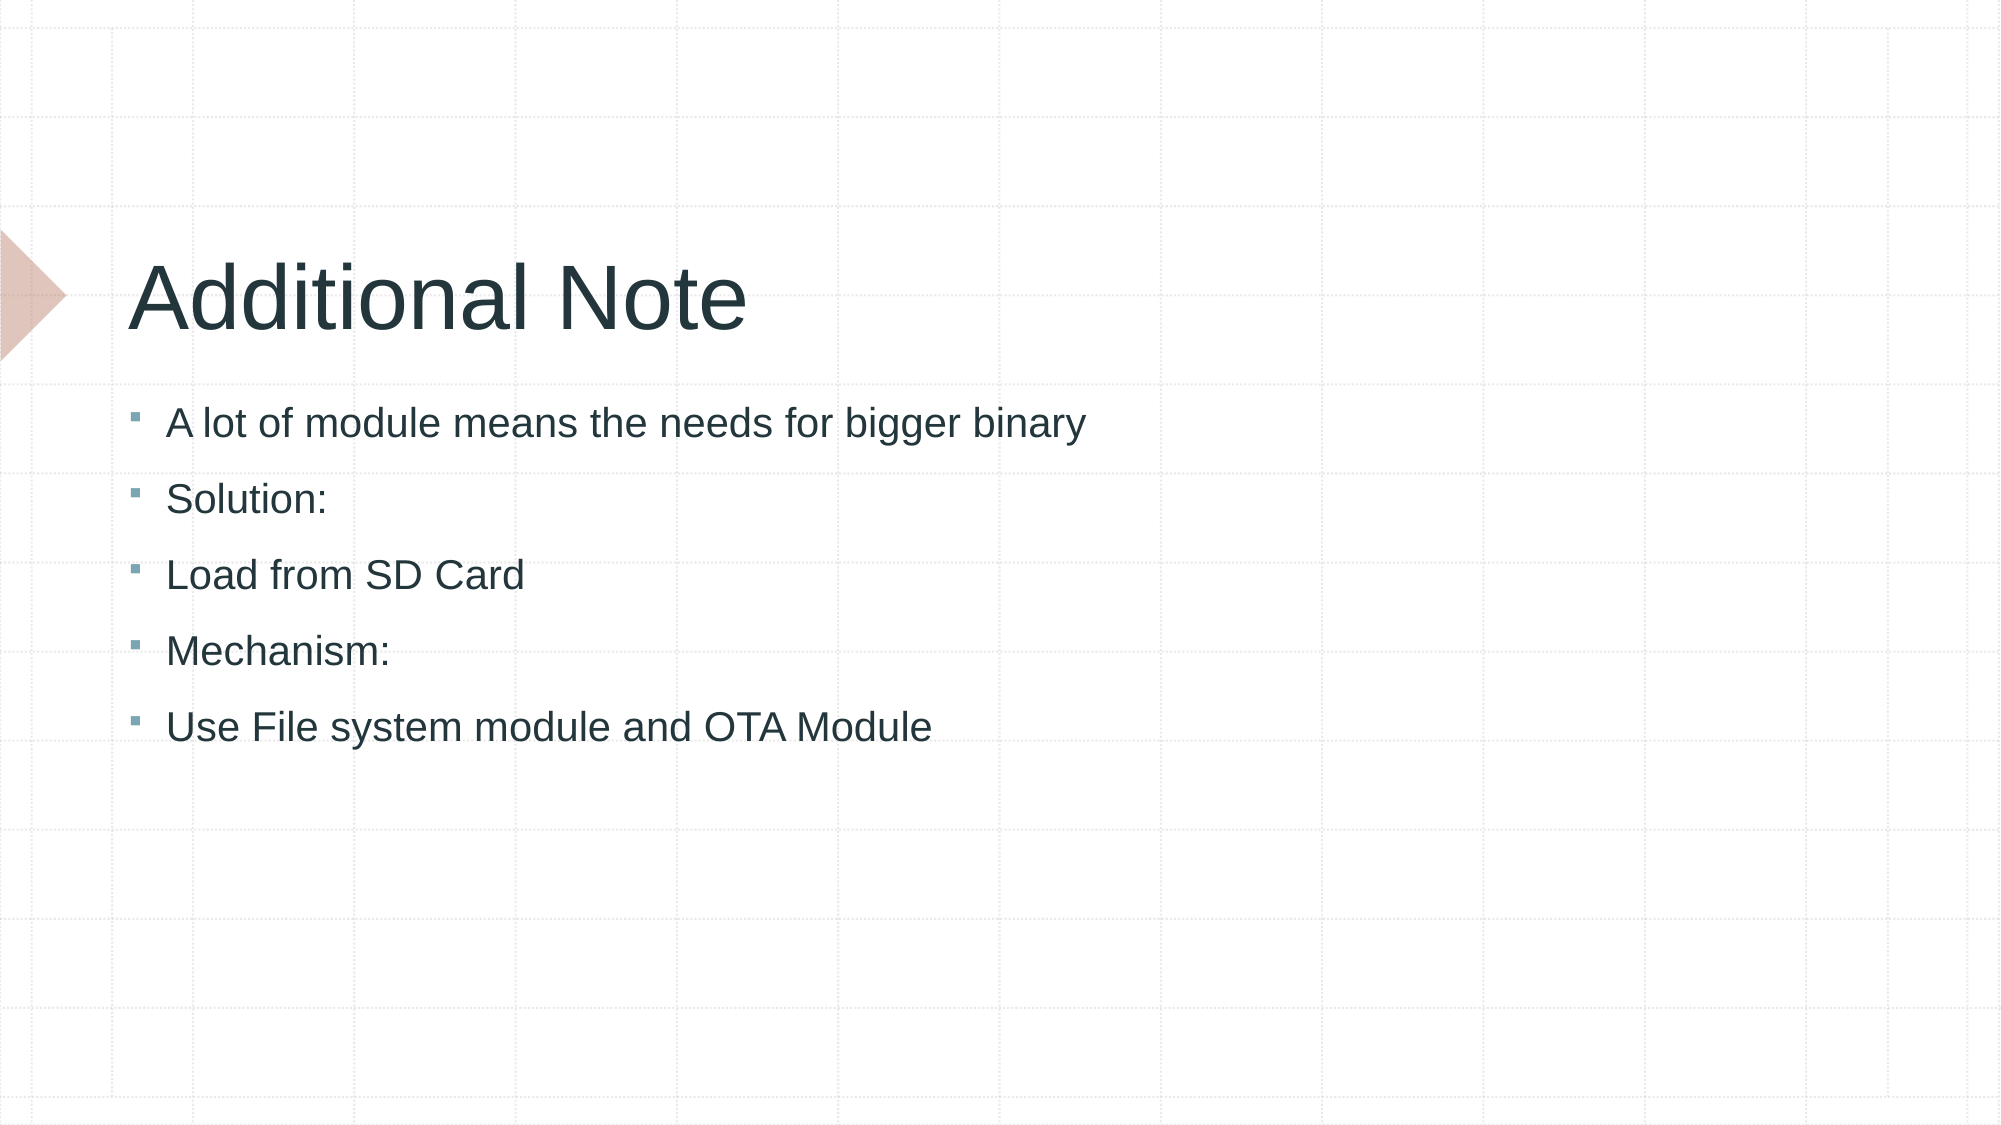

# Additional Note
A lot of module means the needs for bigger binary
Solution:
Load from SD Card
Mechanism:
Use File system module and OTA Module